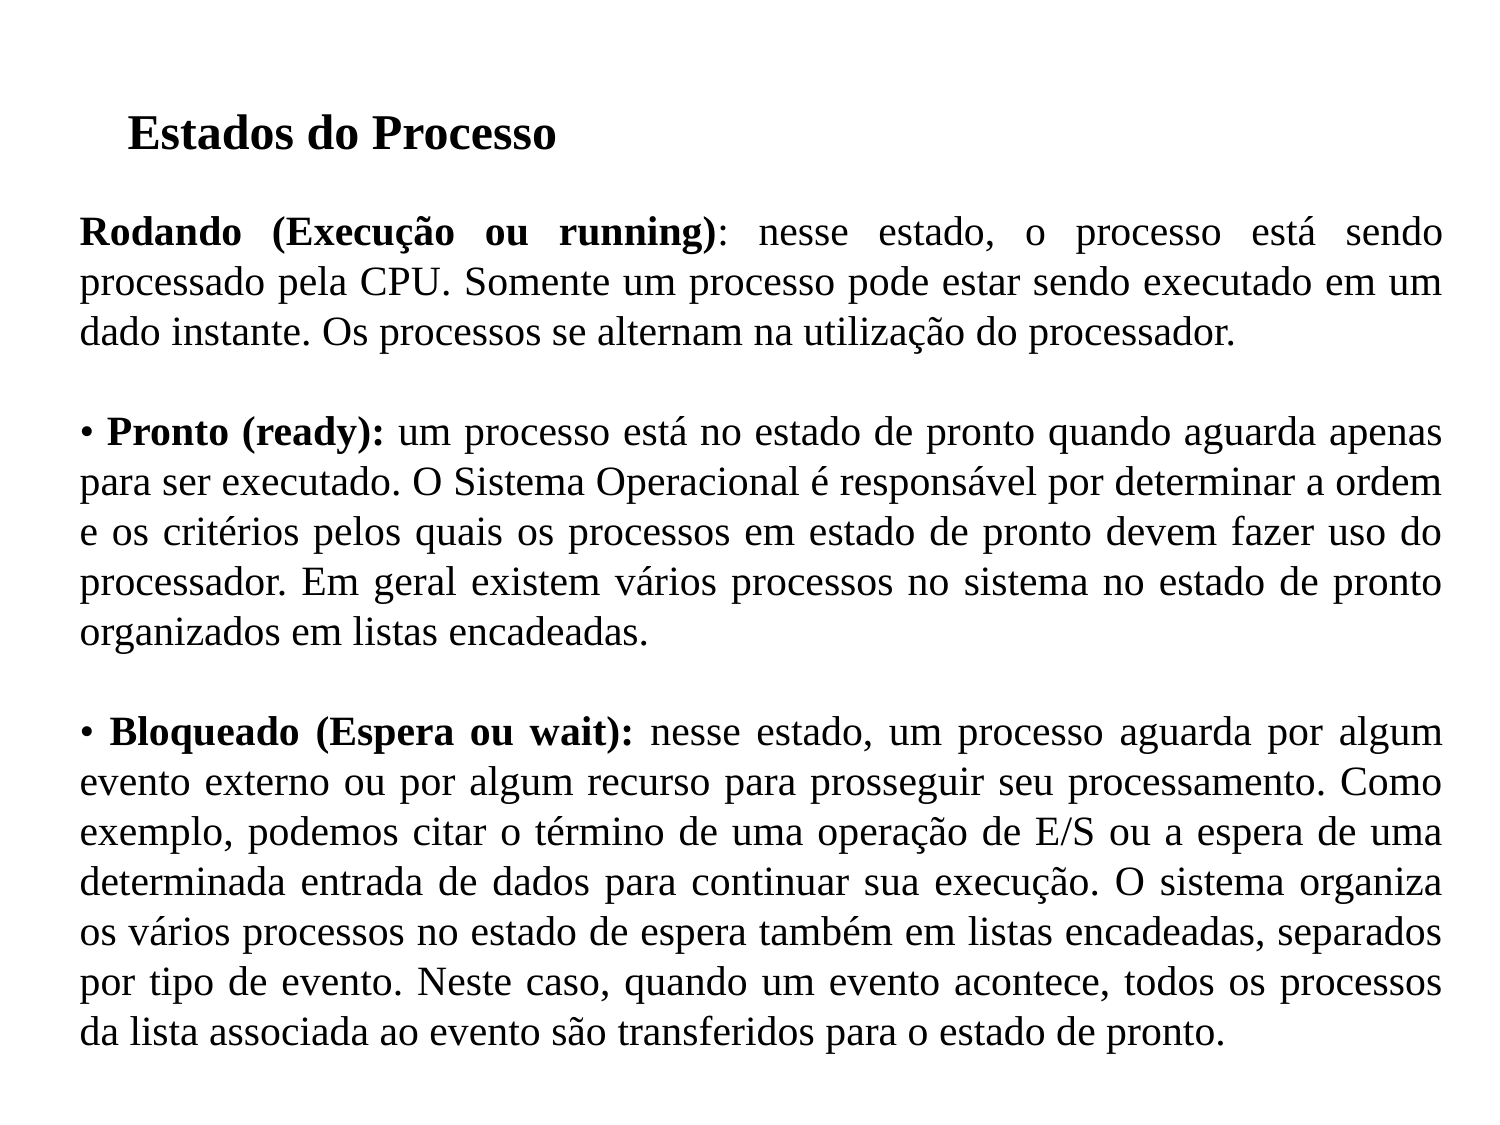

# Estados do Processo
Rodando (Execução ou running): nesse estado, o processo está sendo processado pela CPU. Somente um processo pode estar sendo executado em um dado instante. Os processos se alternam na utilização do processador.

• Pronto (ready): um processo está no estado de pronto quando aguarda apenas para ser executado. O Sistema Operacional é responsável por determinar a ordem e os critérios pelos quais os processos em estado de pronto devem fazer uso do processador. Em geral existem vários processos no sistema no estado de pronto organizados em listas encadeadas.

• Bloqueado (Espera ou wait): nesse estado, um processo aguarda por algum evento externo ou por algum recurso para prosseguir seu processamento. Como exemplo, podemos citar o término de uma operação de E/S ou a espera de uma determinada entrada de dados para continuar sua execução. O sistema organiza os vários processos no estado de espera também em listas encadeadas, separados por tipo de evento. Neste caso, quando um evento acontece, todos os processos da lista associada ao evento são transferidos para o estado de pronto.